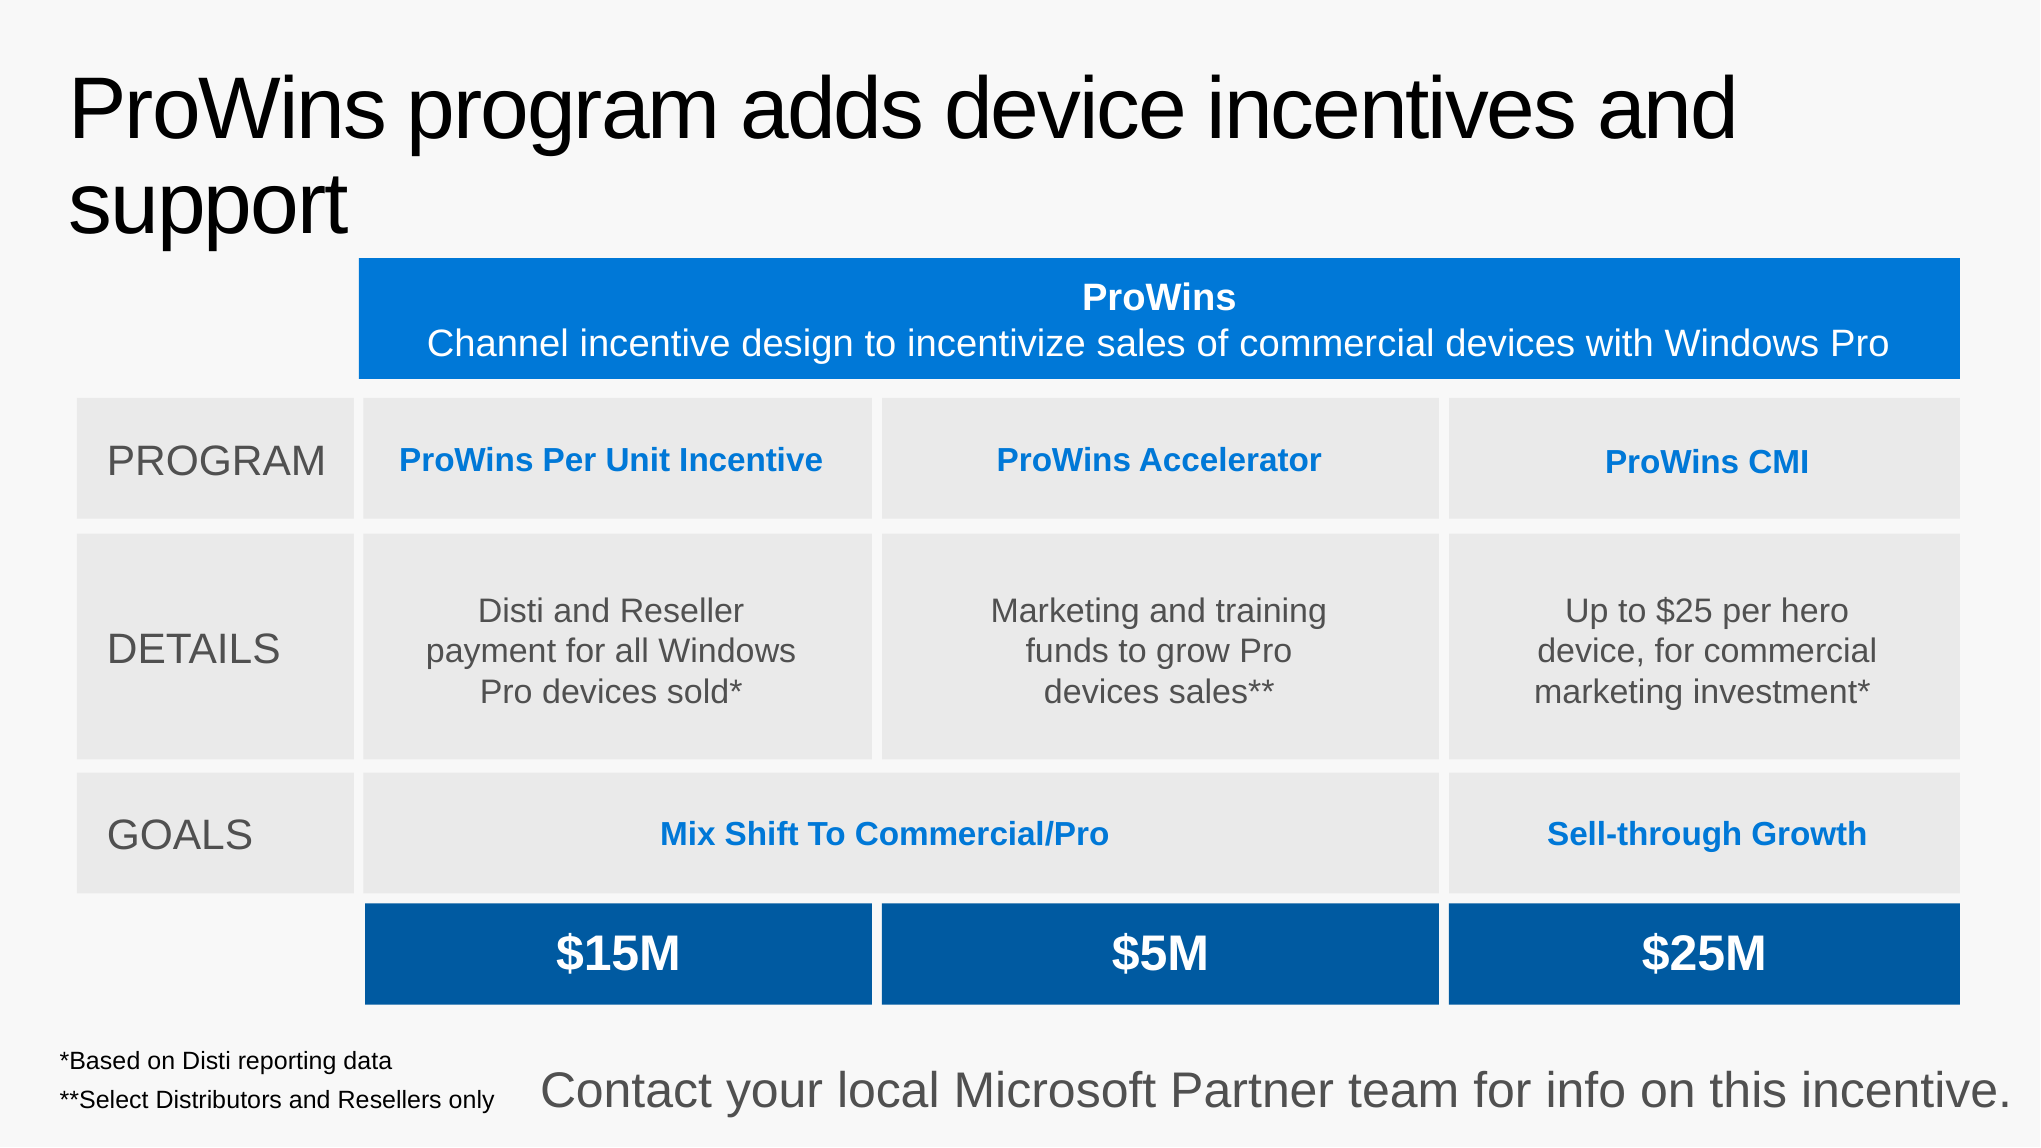

# ProWins program adds device incentives and support
ProWins
Channel incentive design to incentivize sales of commercial devices with Windows Pro
PROGRAM
ProWins Per Unit Incentive
ProWins Accelerator
ProWins CMI
DETAILS
Disti and Reseller payment for all Windows Pro devices sold*
Marketing and training funds to grow Pro devices sales**
Up to $25 per hero device, for commercial marketing investment*
Mix Shift To Commercial/Pro
Sell-through Growth
GOALS
$25M
$15M
$5M
$25M
*Based on Disti reporting data
**Select Distributors and Resellers only
Contact your local Microsoft Partner team for info on this incentive.